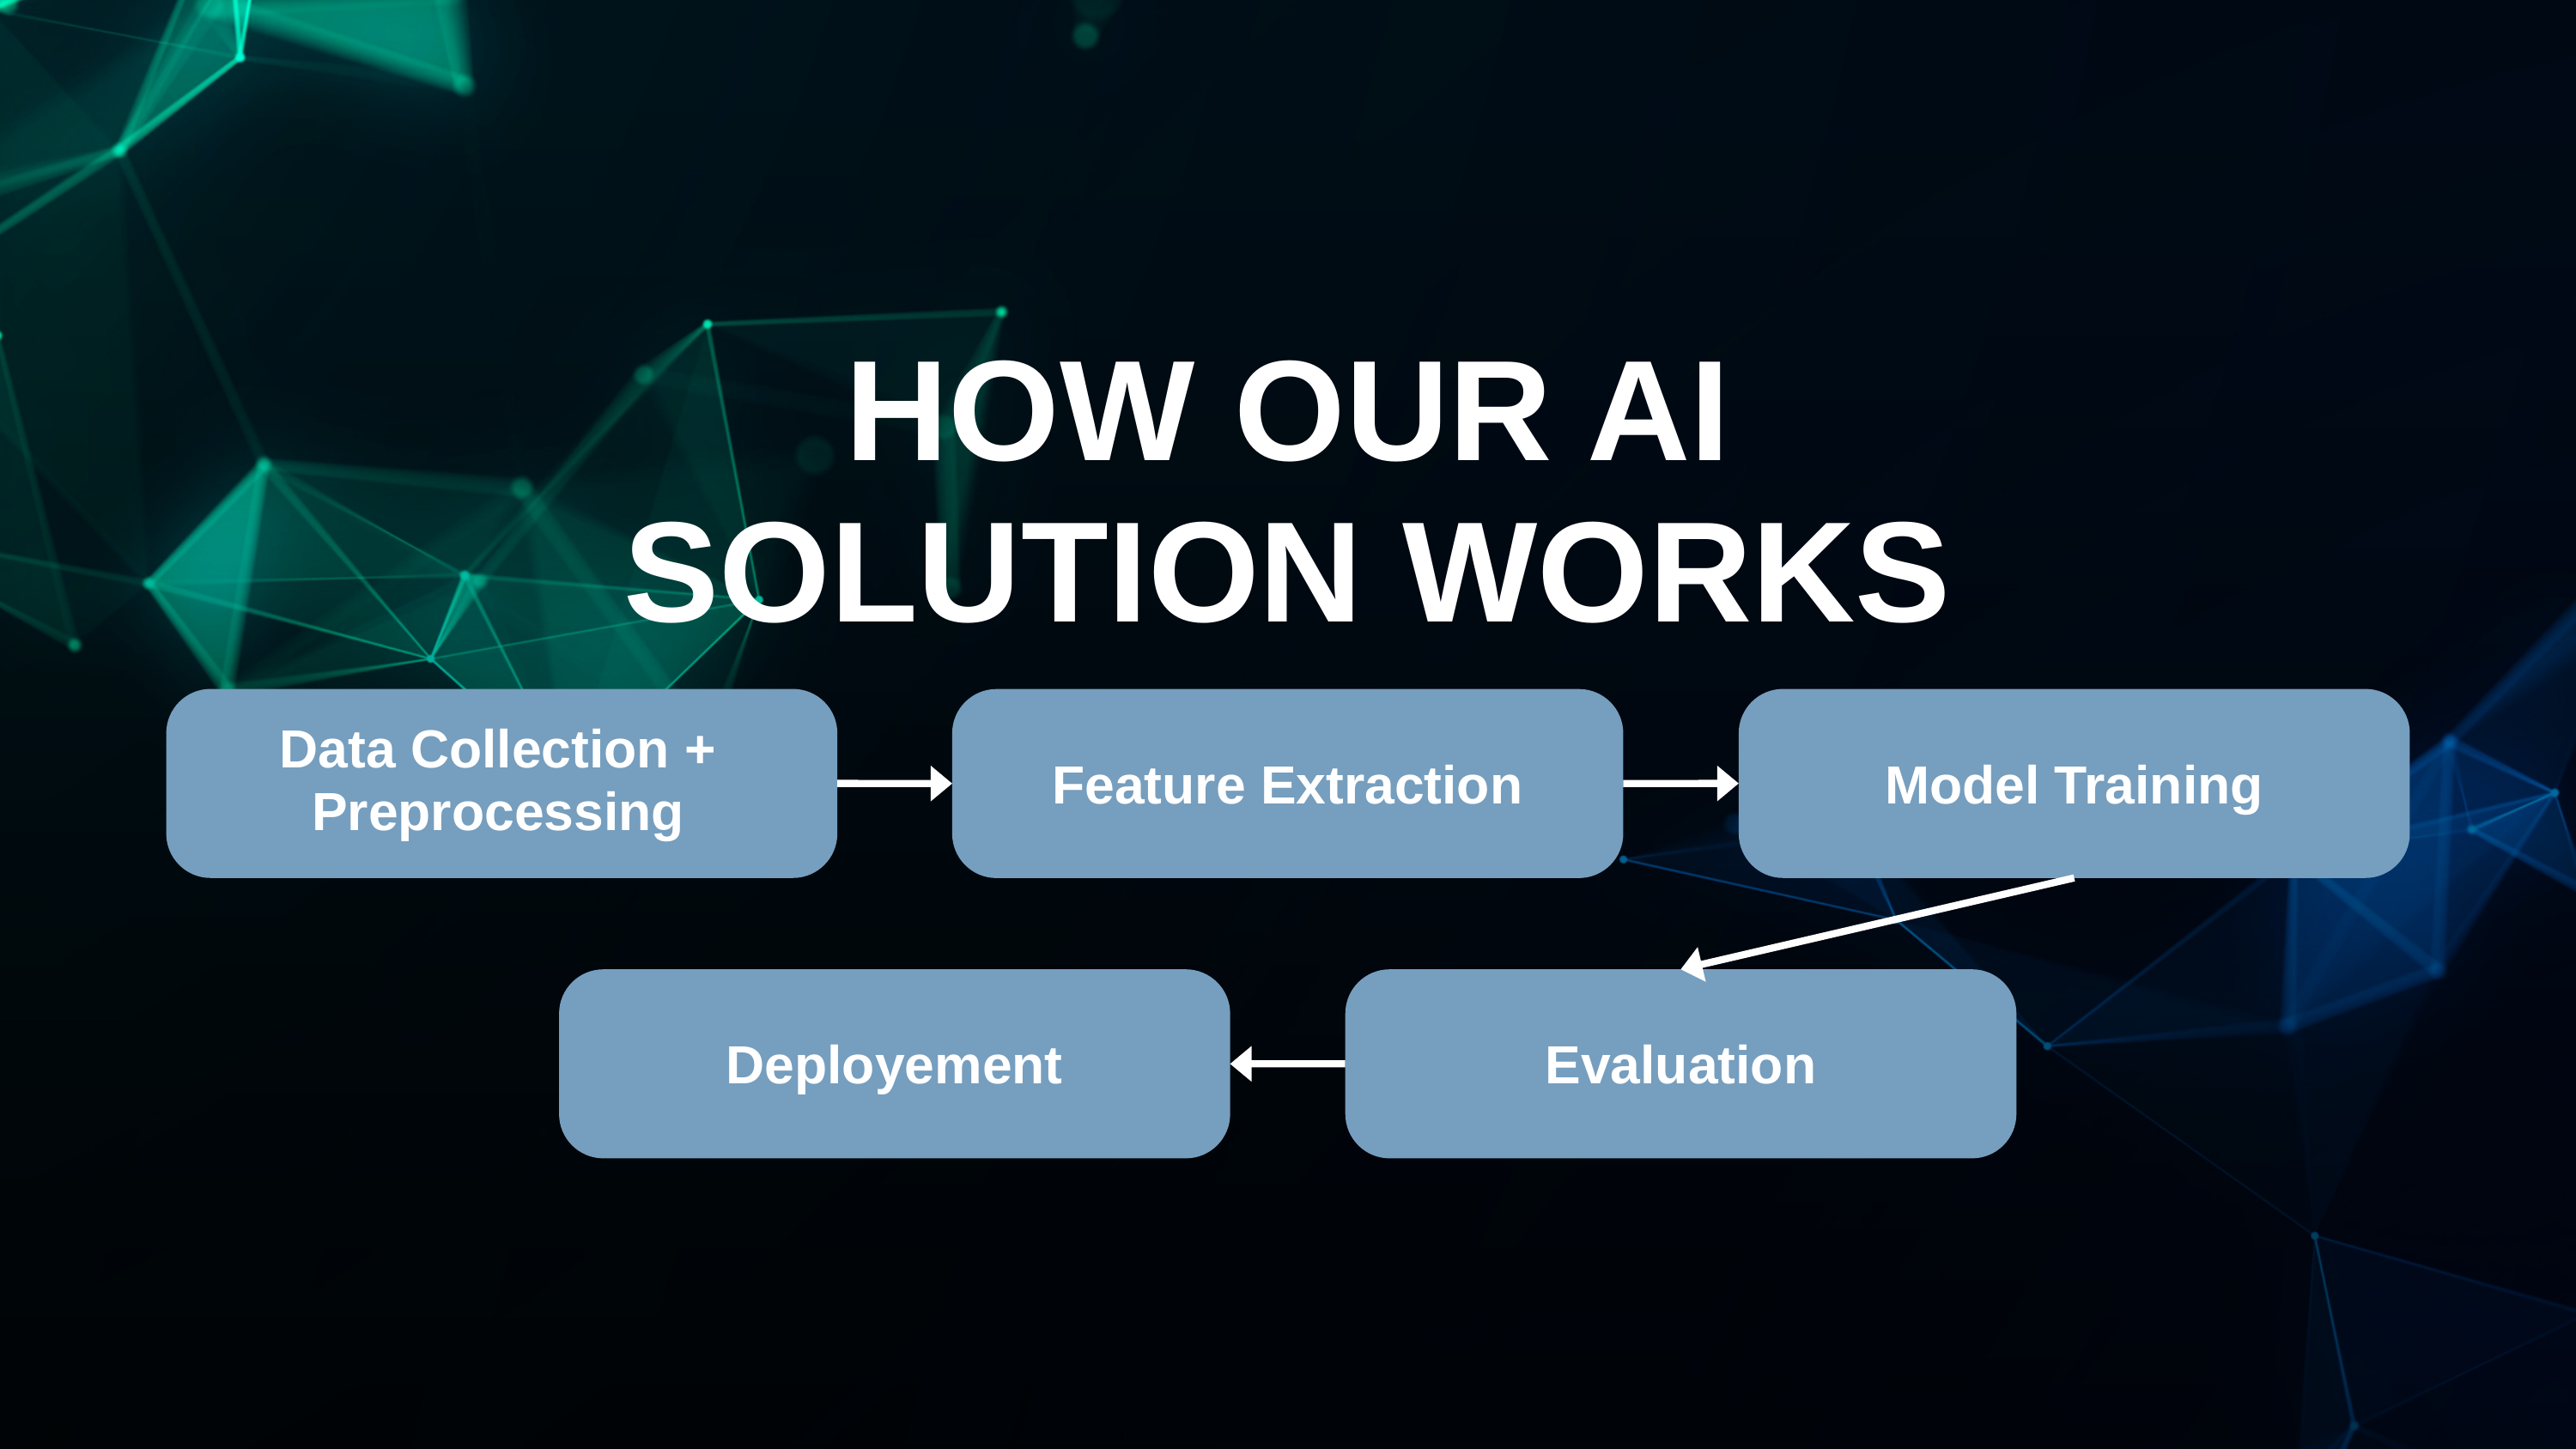

HOW OUR AI SOLUTION WORKS

Data Collection + Preprocessing
Feature Extraction
Model Training

Deployement
Evaluation